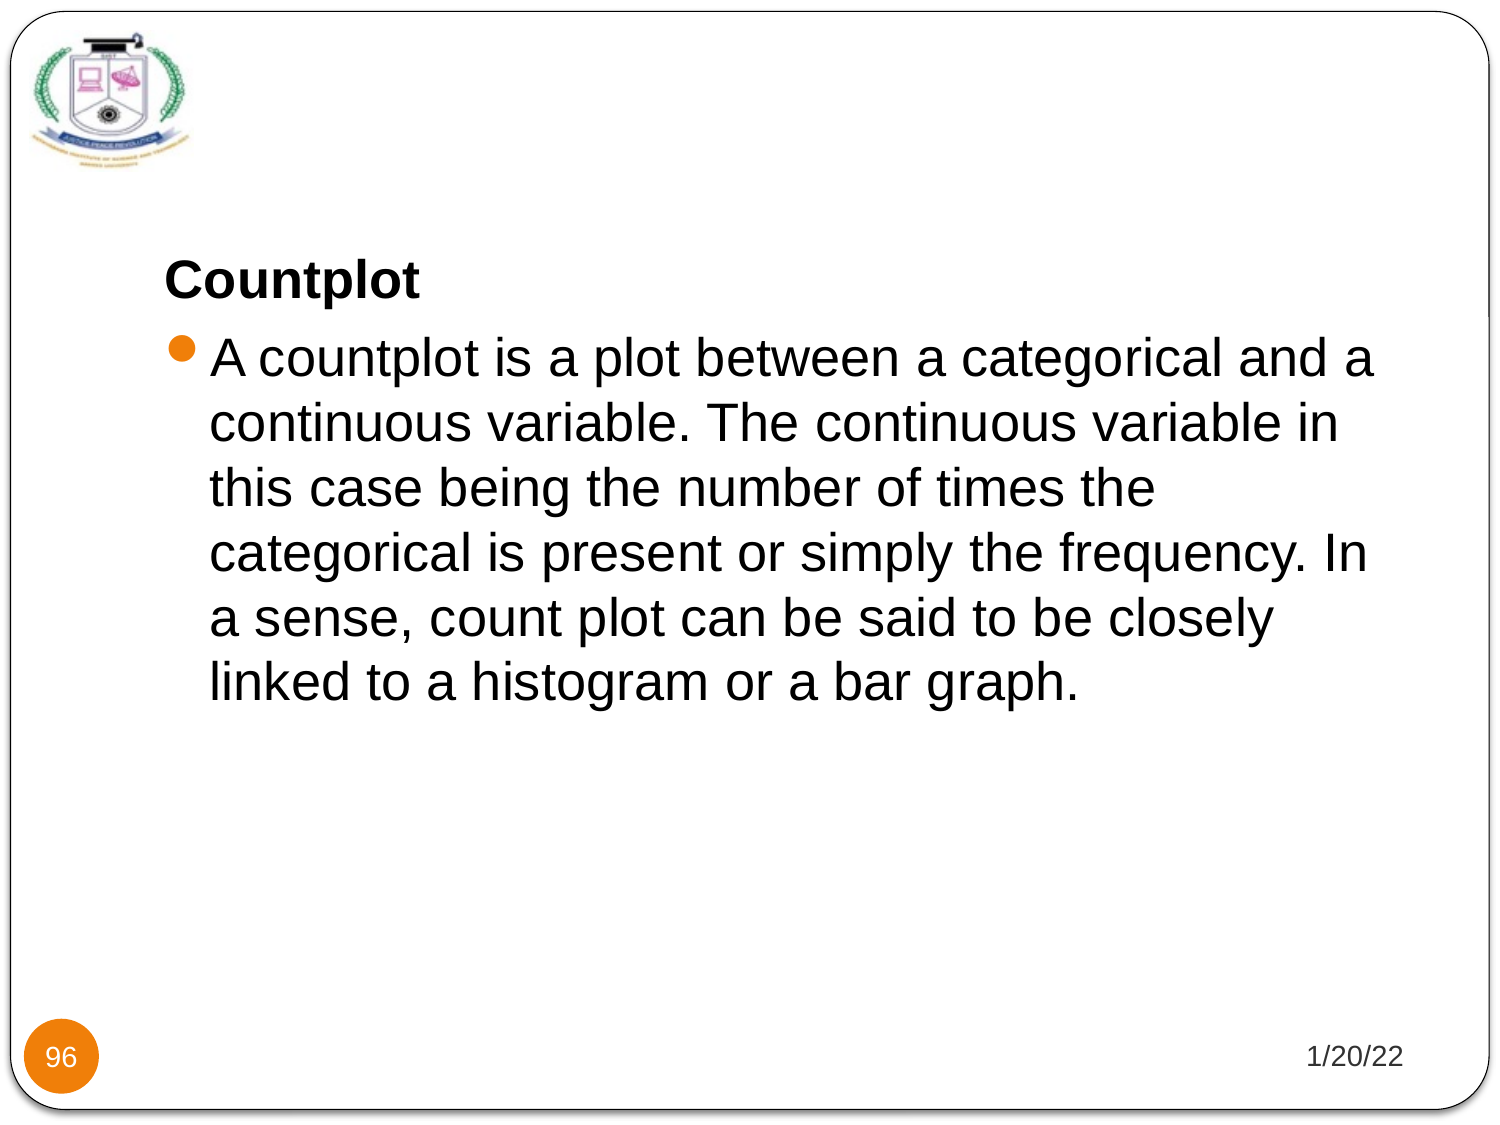

#
Countplot
A countplot is a plot between a categorical and a continuous variable. The continuous variable in this case being the number of times the categorical is present or simply the frequency. In a sense, count plot can be said to be closely linked to a histogram or a bar graph.

1/20/22
96